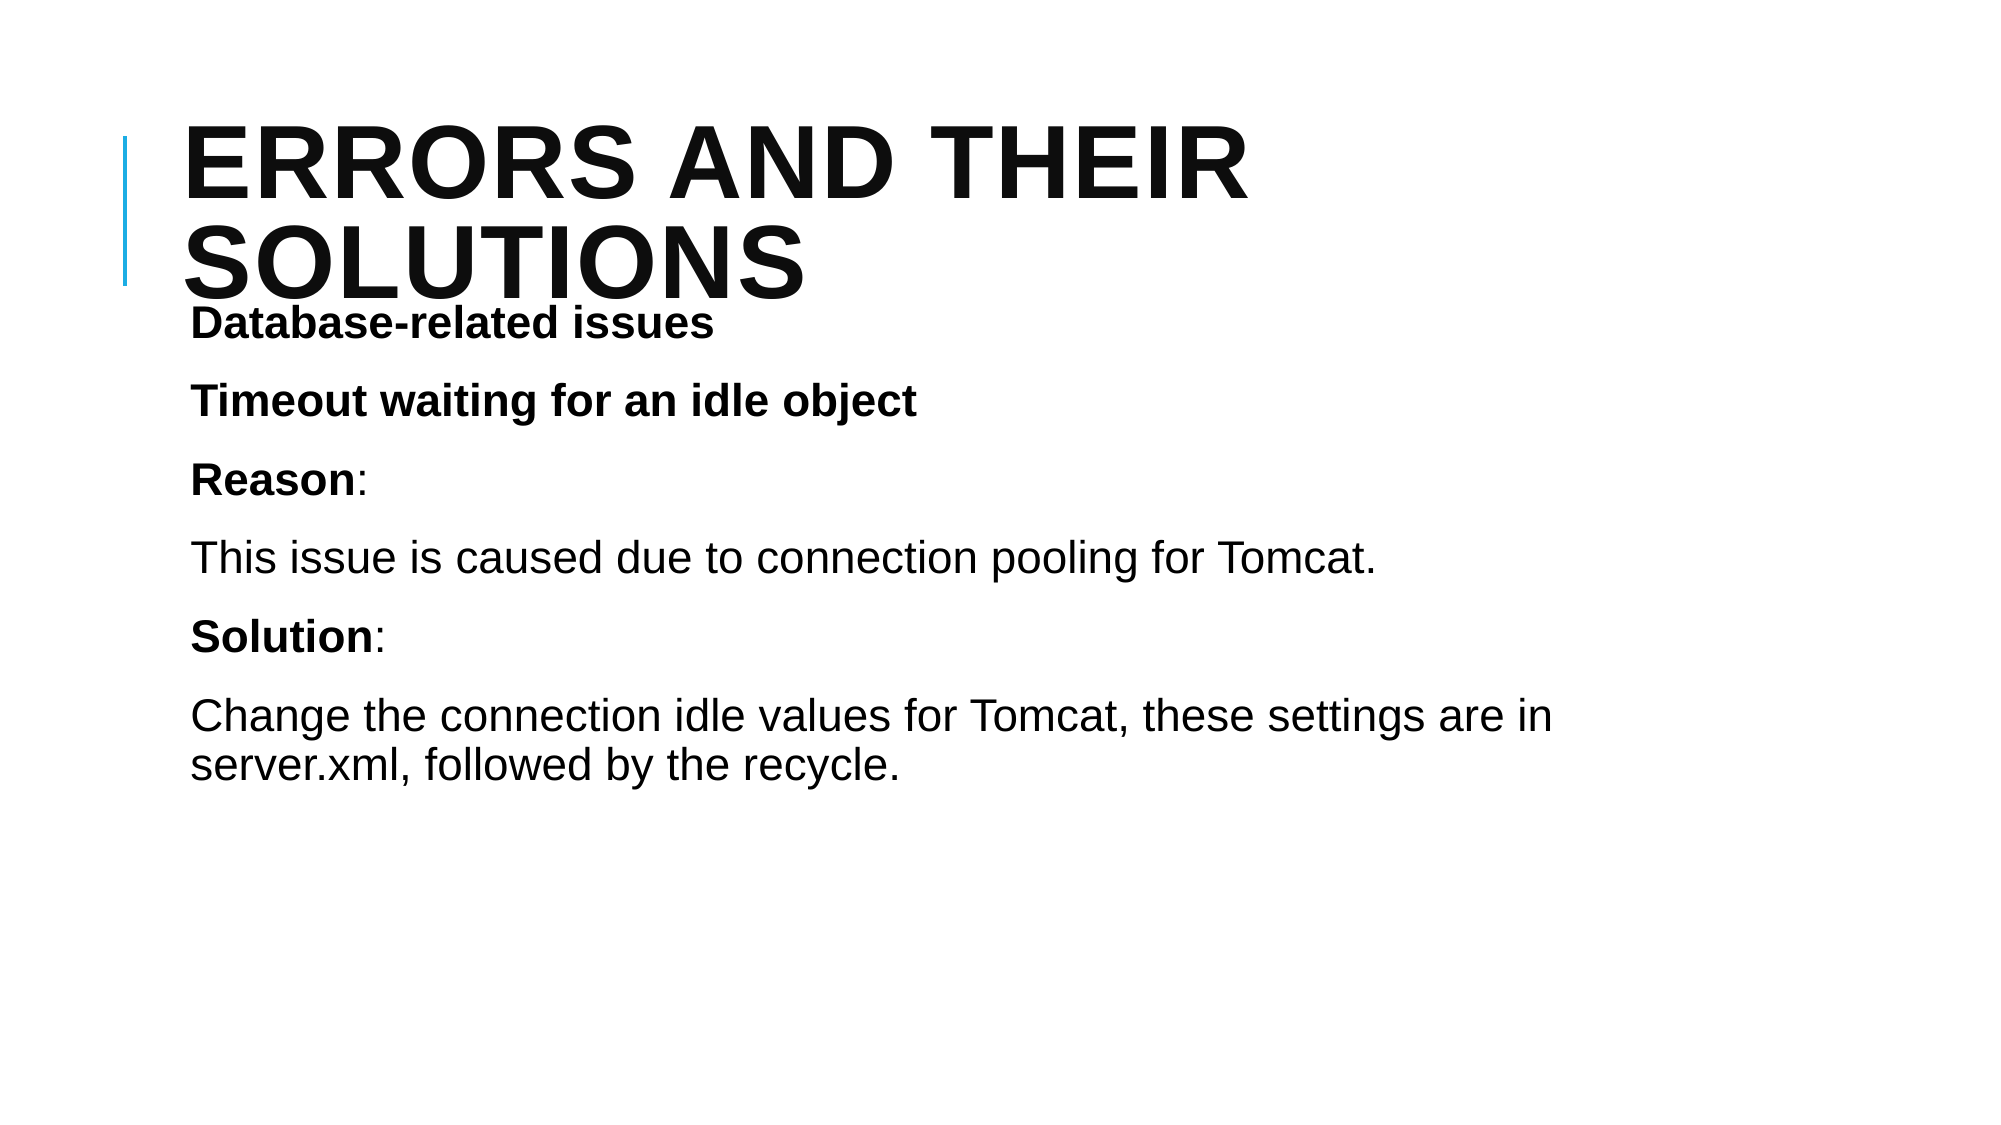

# Errors and their solutions
Database-related issues
Timeout waiting for an idle object
Reason:
This issue is caused due to connection pooling for Tomcat.
Solution:
Change the connection idle values for Tomcat, these settings are in server.xml, followed by the recycle.